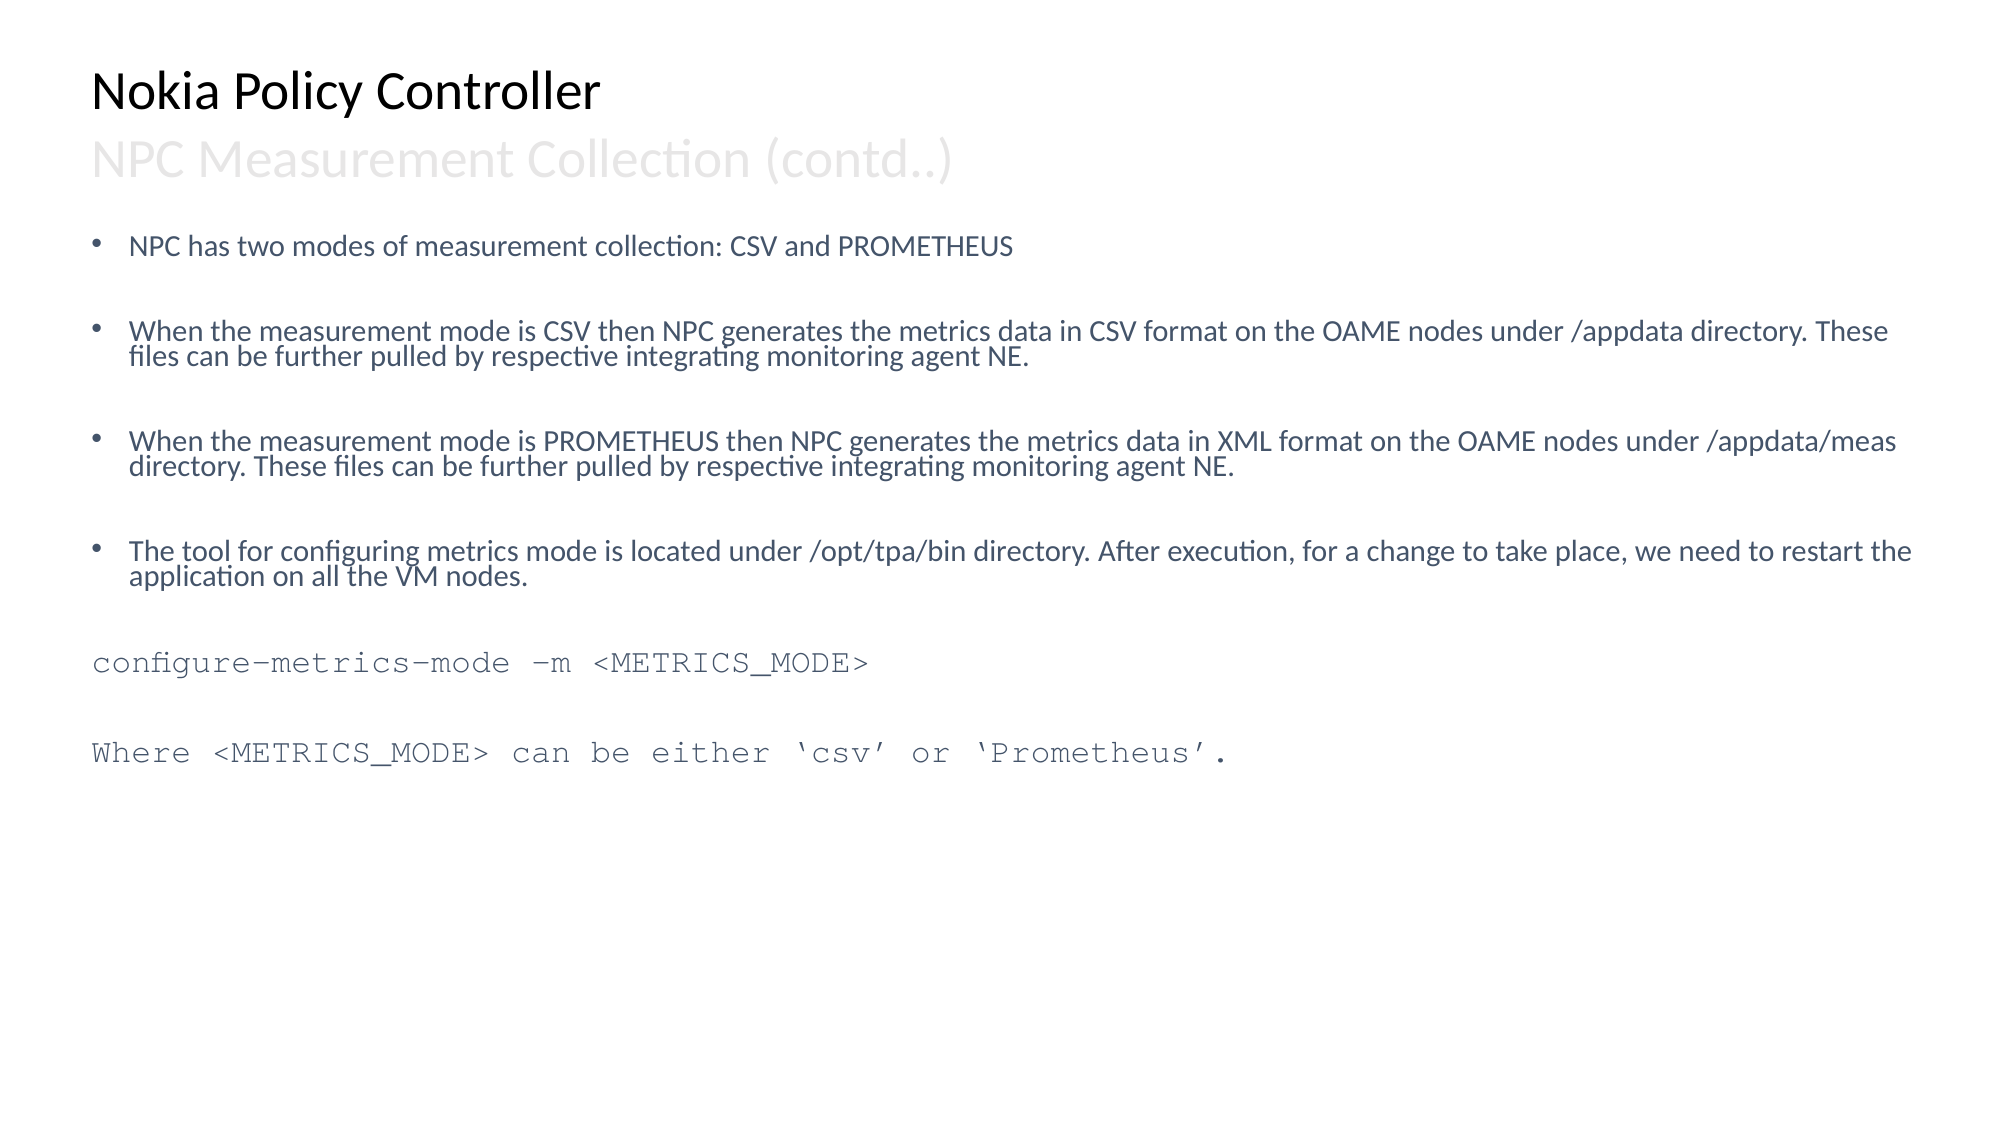

Nokia Policy Controller
NPC Measurement Collection (contd..)
NPC has two modes of measurement collection: CSV and PROMETHEUS

When the measurement mode is CSV then NPC generates the metrics data in CSV format on the OAME nodes under /appdata directory. These files can be further pulled by respective integrating monitoring agent NE.

When the measurement mode is PROMETHEUS then NPC generates the metrics data in XML format on the OAME nodes under /appdata/meas directory. These files can be further pulled by respective integrating monitoring agent NE.

The tool for configuring metrics mode is located under /opt/tpa/bin directory. After execution, for a change to take place, we need to restart the application on all the VM nodes.

configure-metrics-mode -m <METRICS_MODE>

Where <METRICS_MODE> can be either ‘csv’ or ‘Prometheus’.